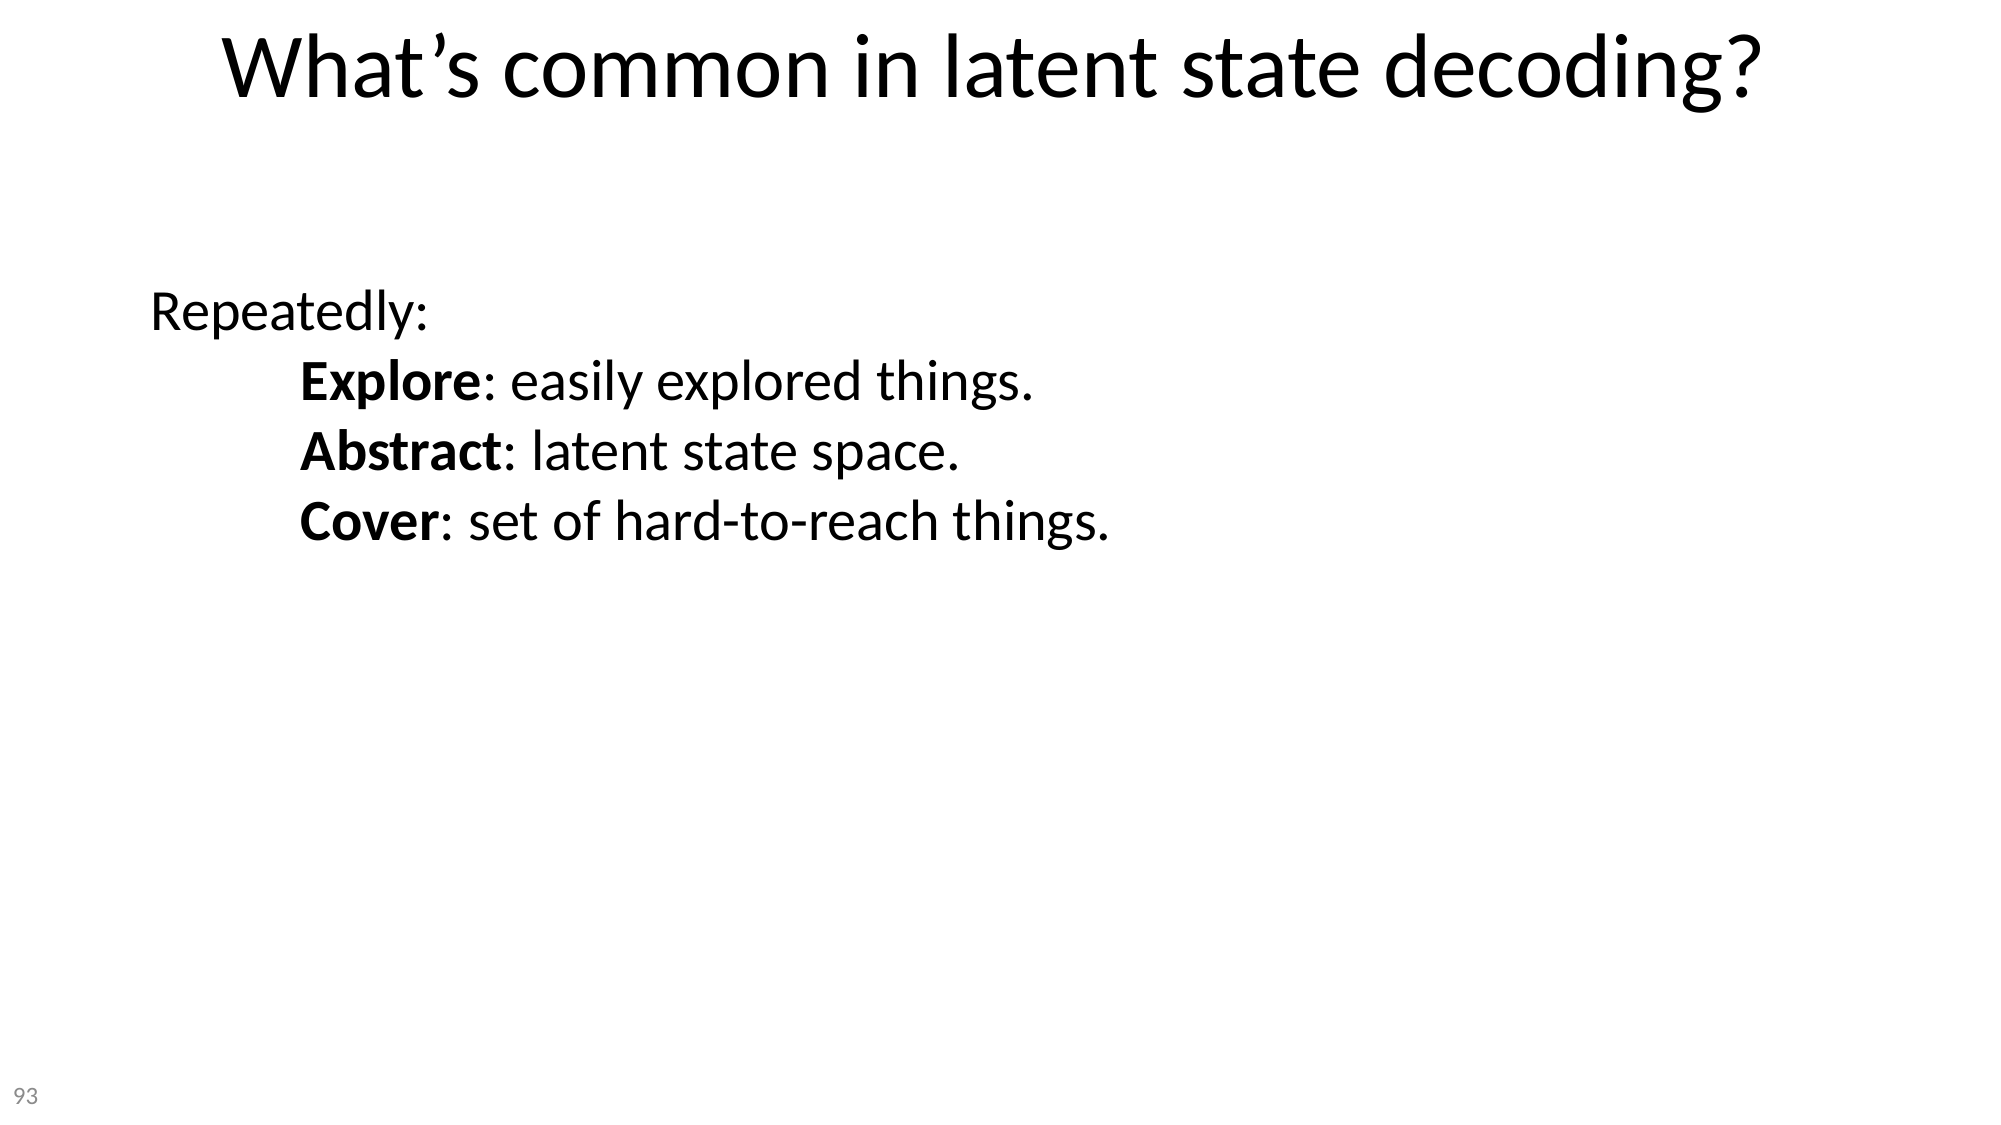

# What’s common in latent state decoding?
Repeatedly:
	Explore: easily explored things.
	Abstract: latent state space.
	Cover: set of hard-to-reach things.
93